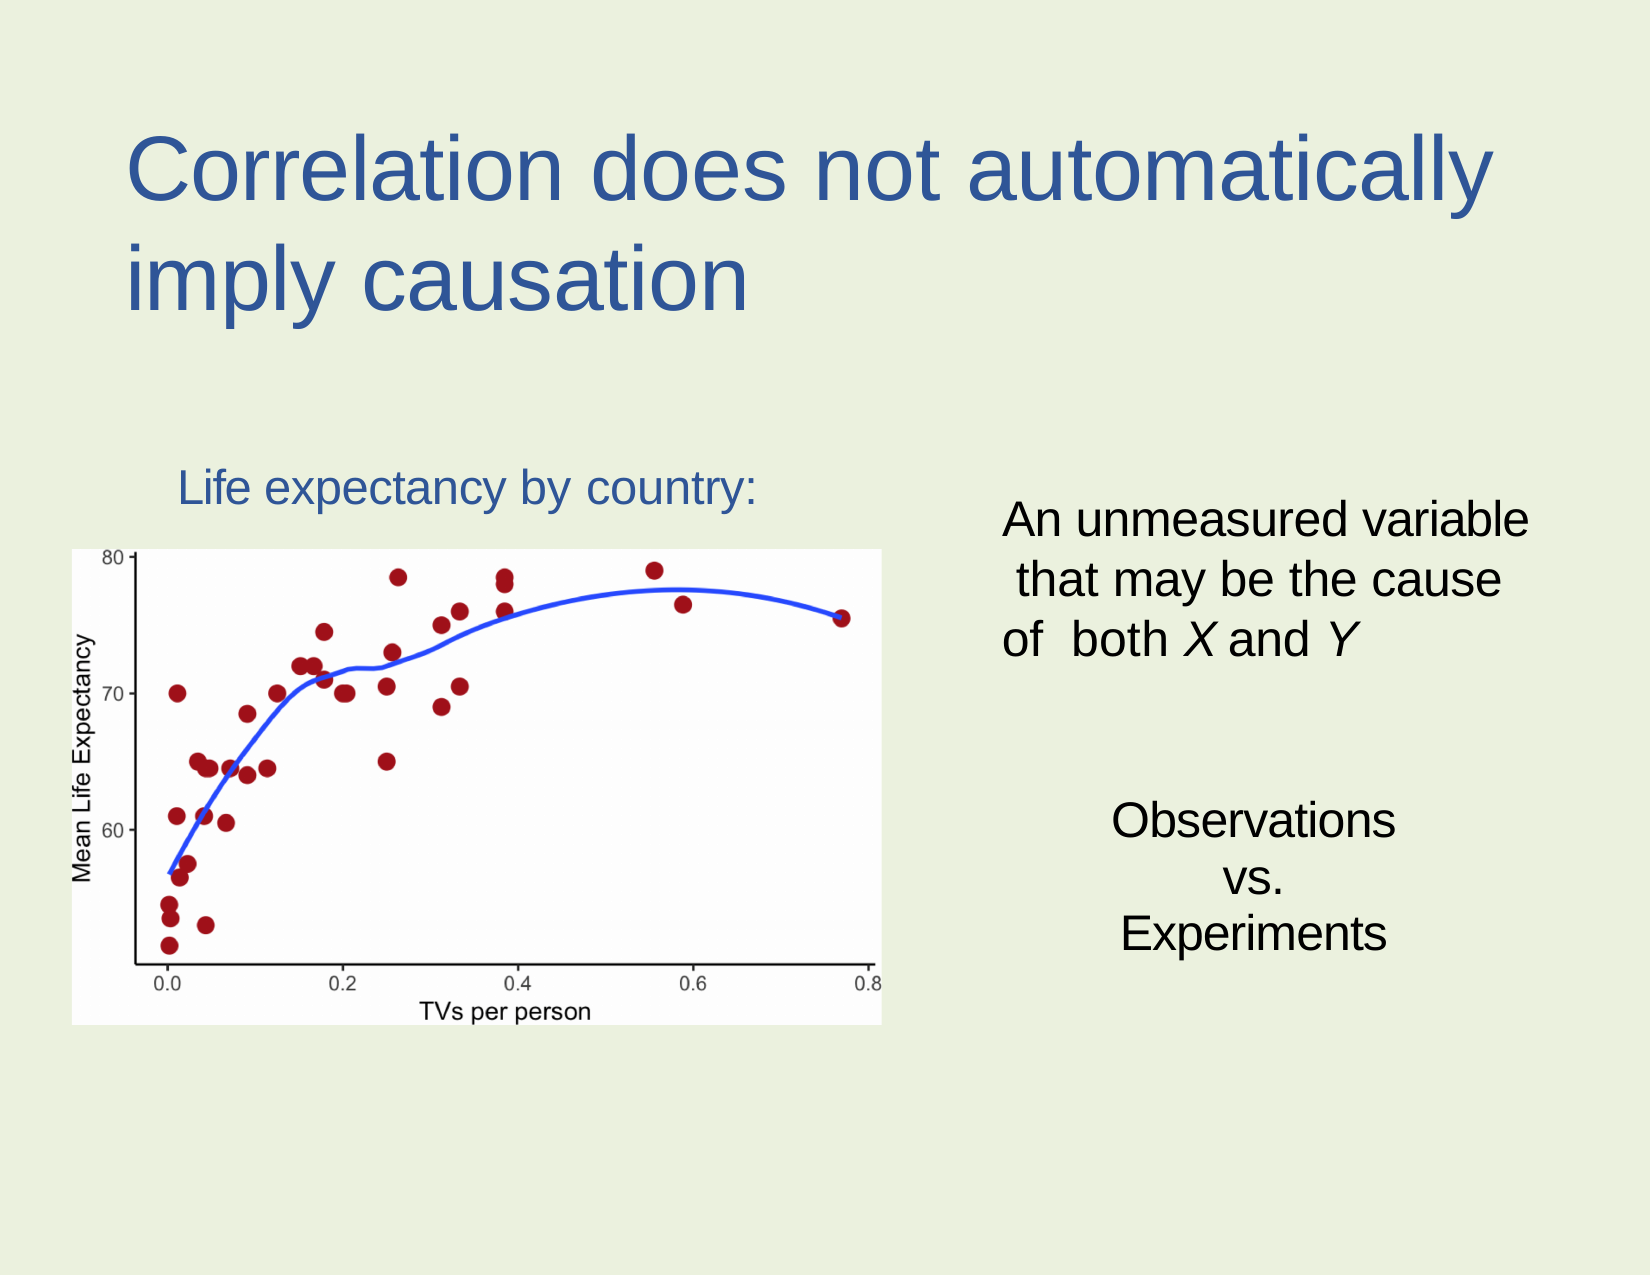

Correlation does not automatically imply causation
Life expectancy by country:
An unmeasured variable  that may be the cause of  both X and Y

Observations vs.
Experiments